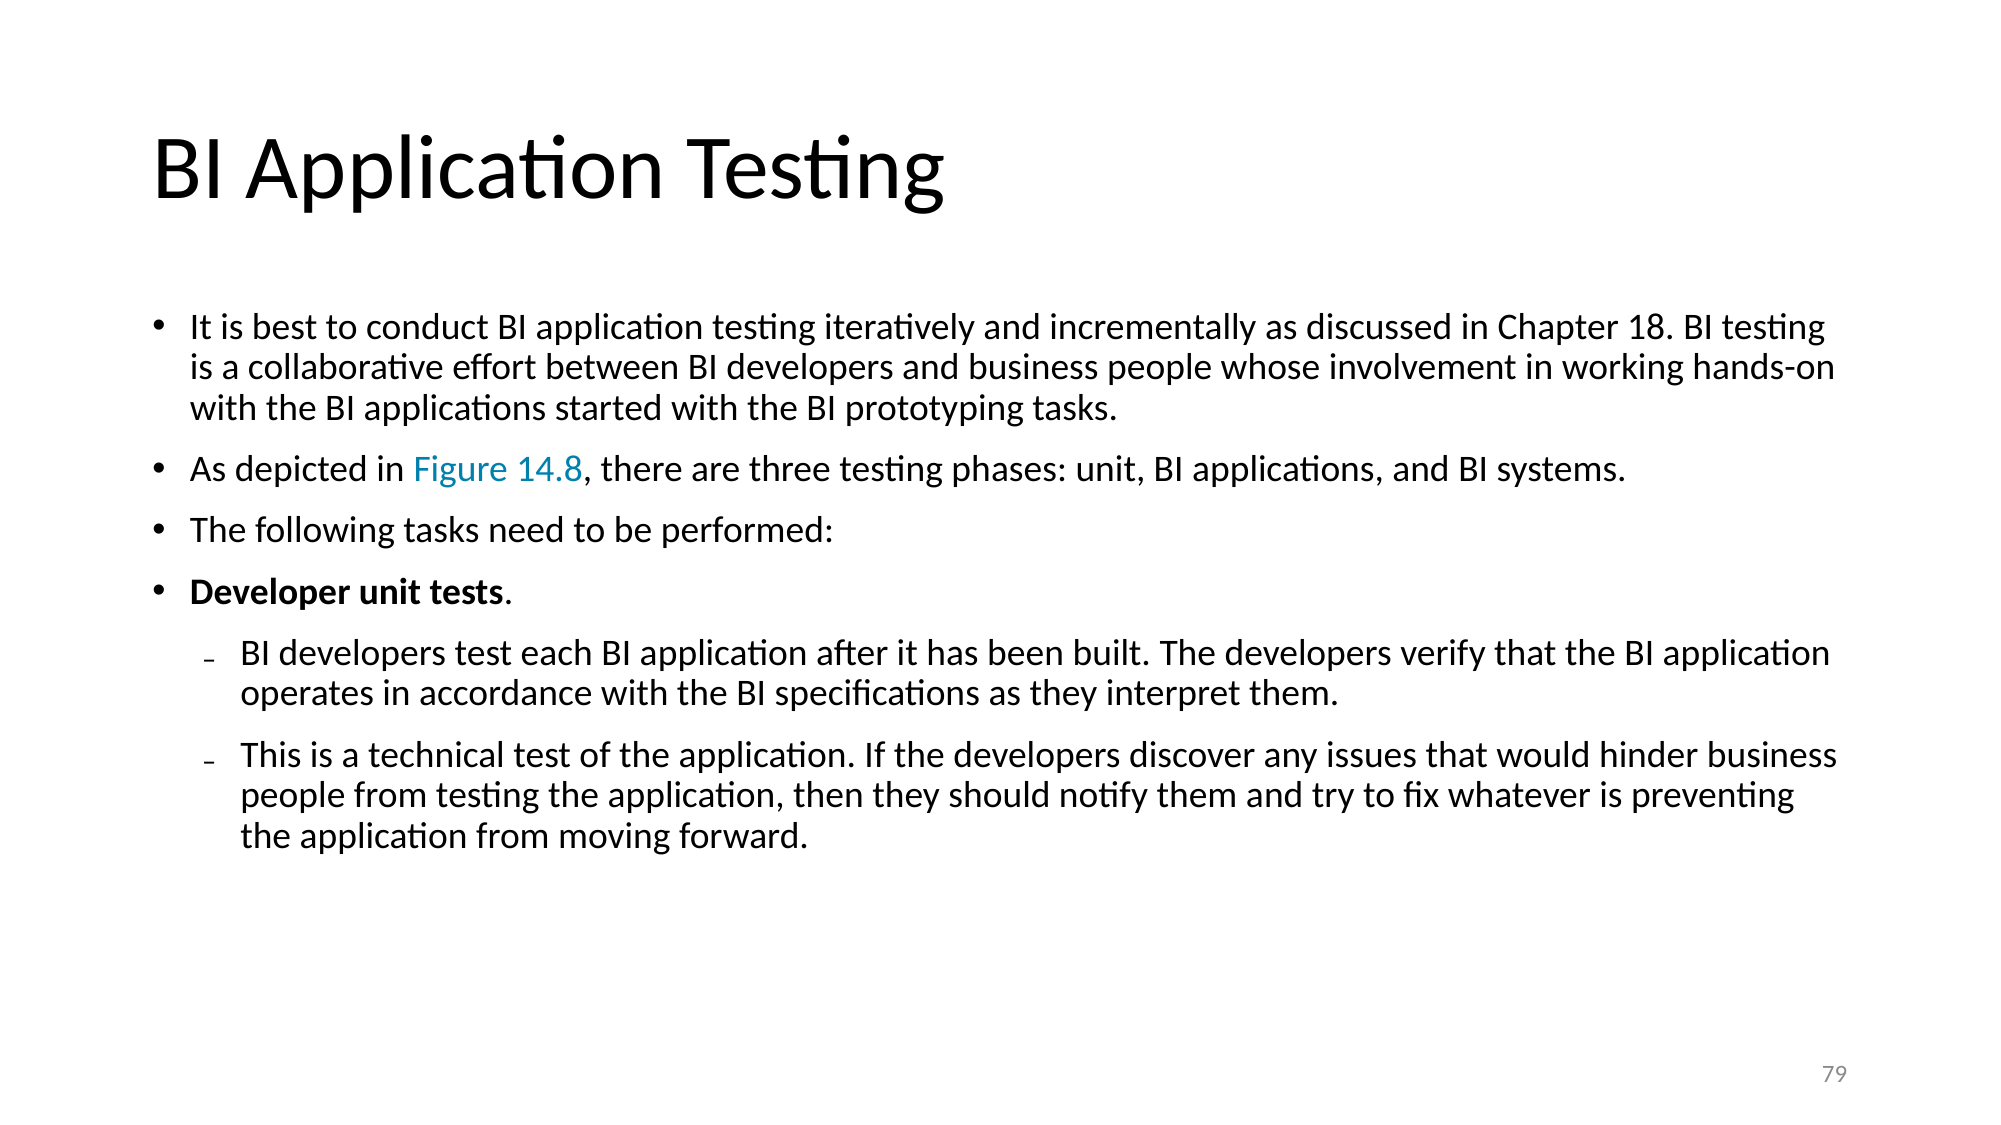

# BI Application Testing
It is best to conduct BI application testing iteratively and incrementally as discussed in Chapter 18. BI testing is a collaborative effort between BI developers and business people whose involvement in working hands-on with the BI applications started with the BI prototyping tasks.
As depicted in Figure 14.8, there are three testing phases: unit, BI applications, and BI systems.
The following tasks need to be performed:
Developer unit tests.
BI developers test each BI application after it has been built. The developers verify that the BI application operates in accordance with the BI specifications as they interpret them.
This is a technical test of the application. If the developers discover any issues that would hinder business people from testing the application, then they should notify them and try to fix whatever is preventing the application from moving forward.

79